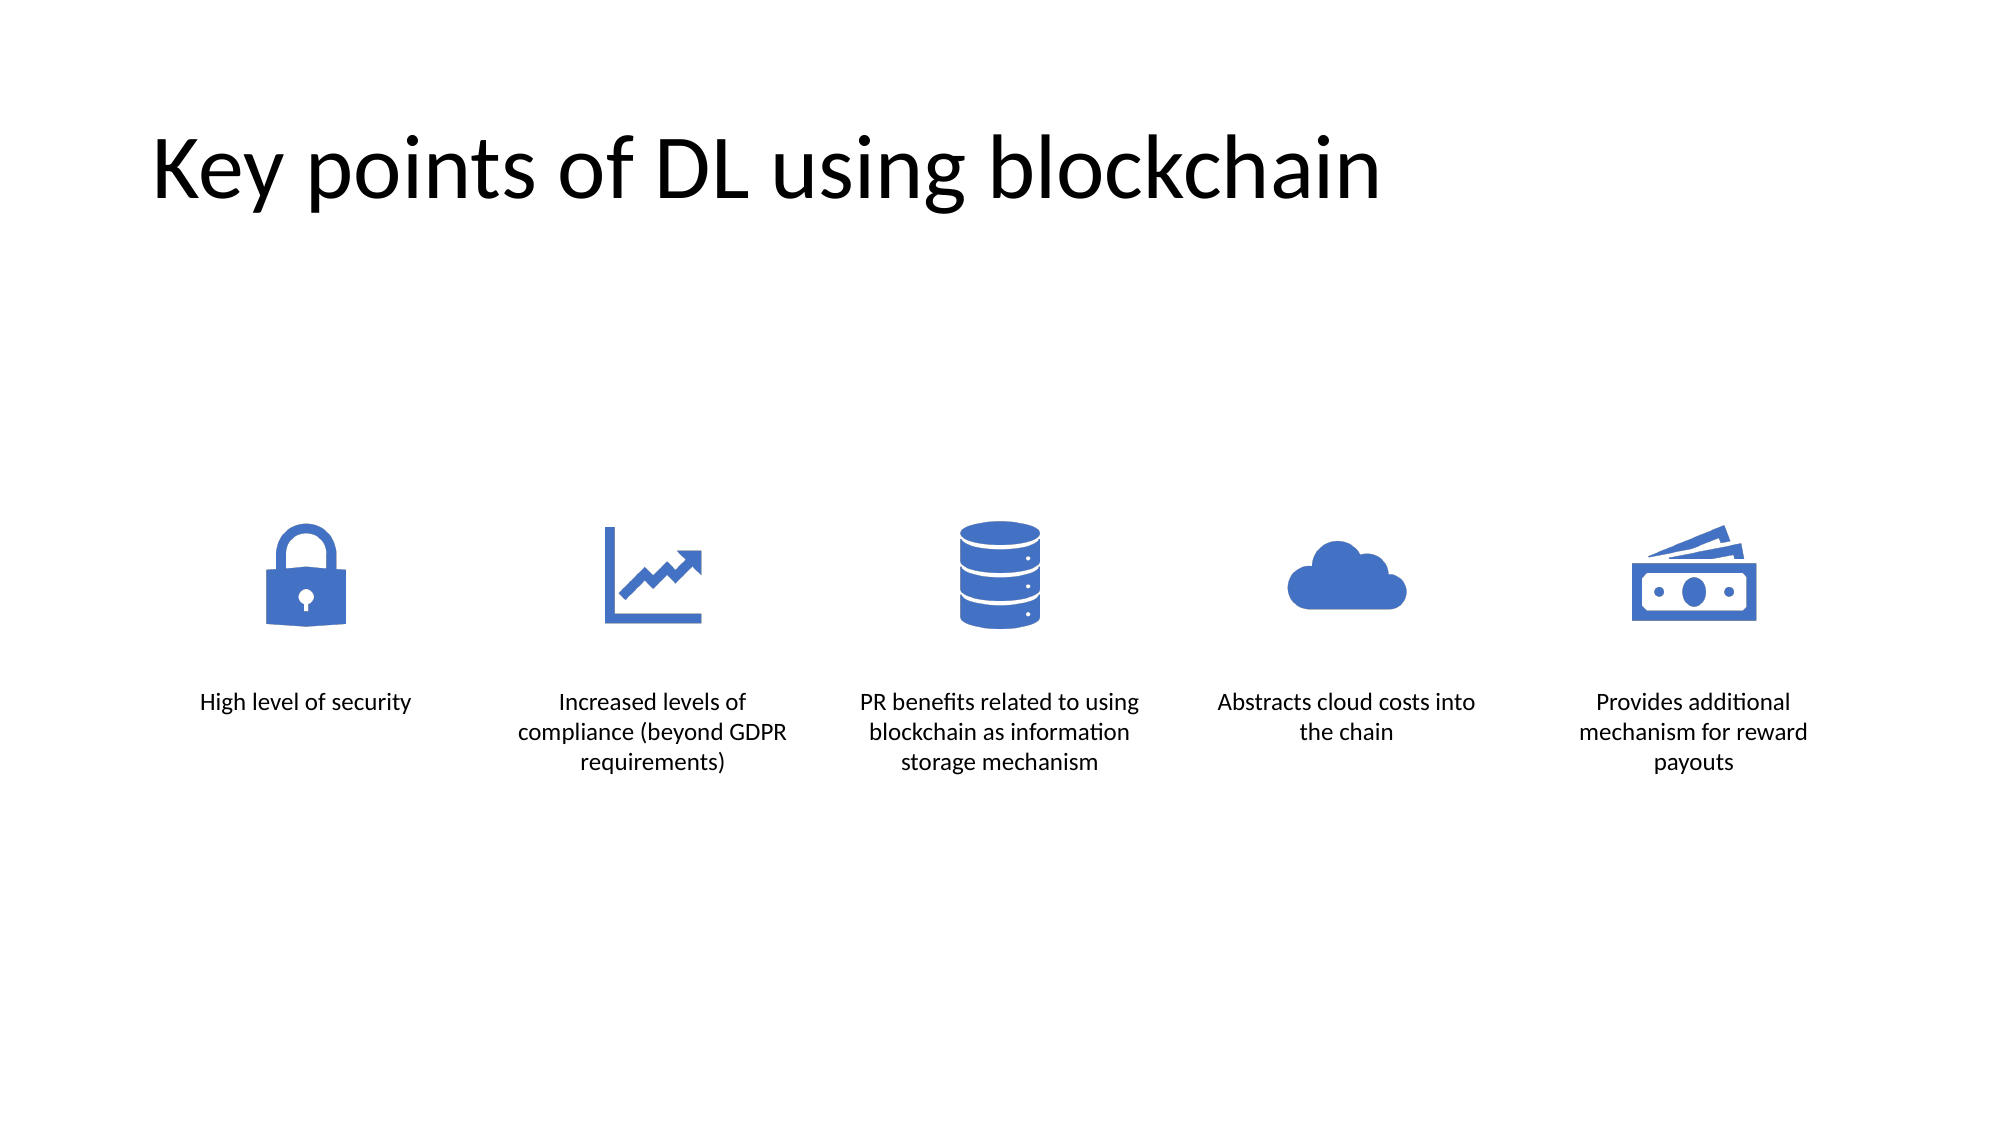

# Key points of DL using blockchain
High level of security
Increased levels of compliance (beyond GDPR requirements)
PR benefits related to using blockchain as information storage mechanism
Abstracts cloud costs into the chain
Provides additional mechanism for reward payouts